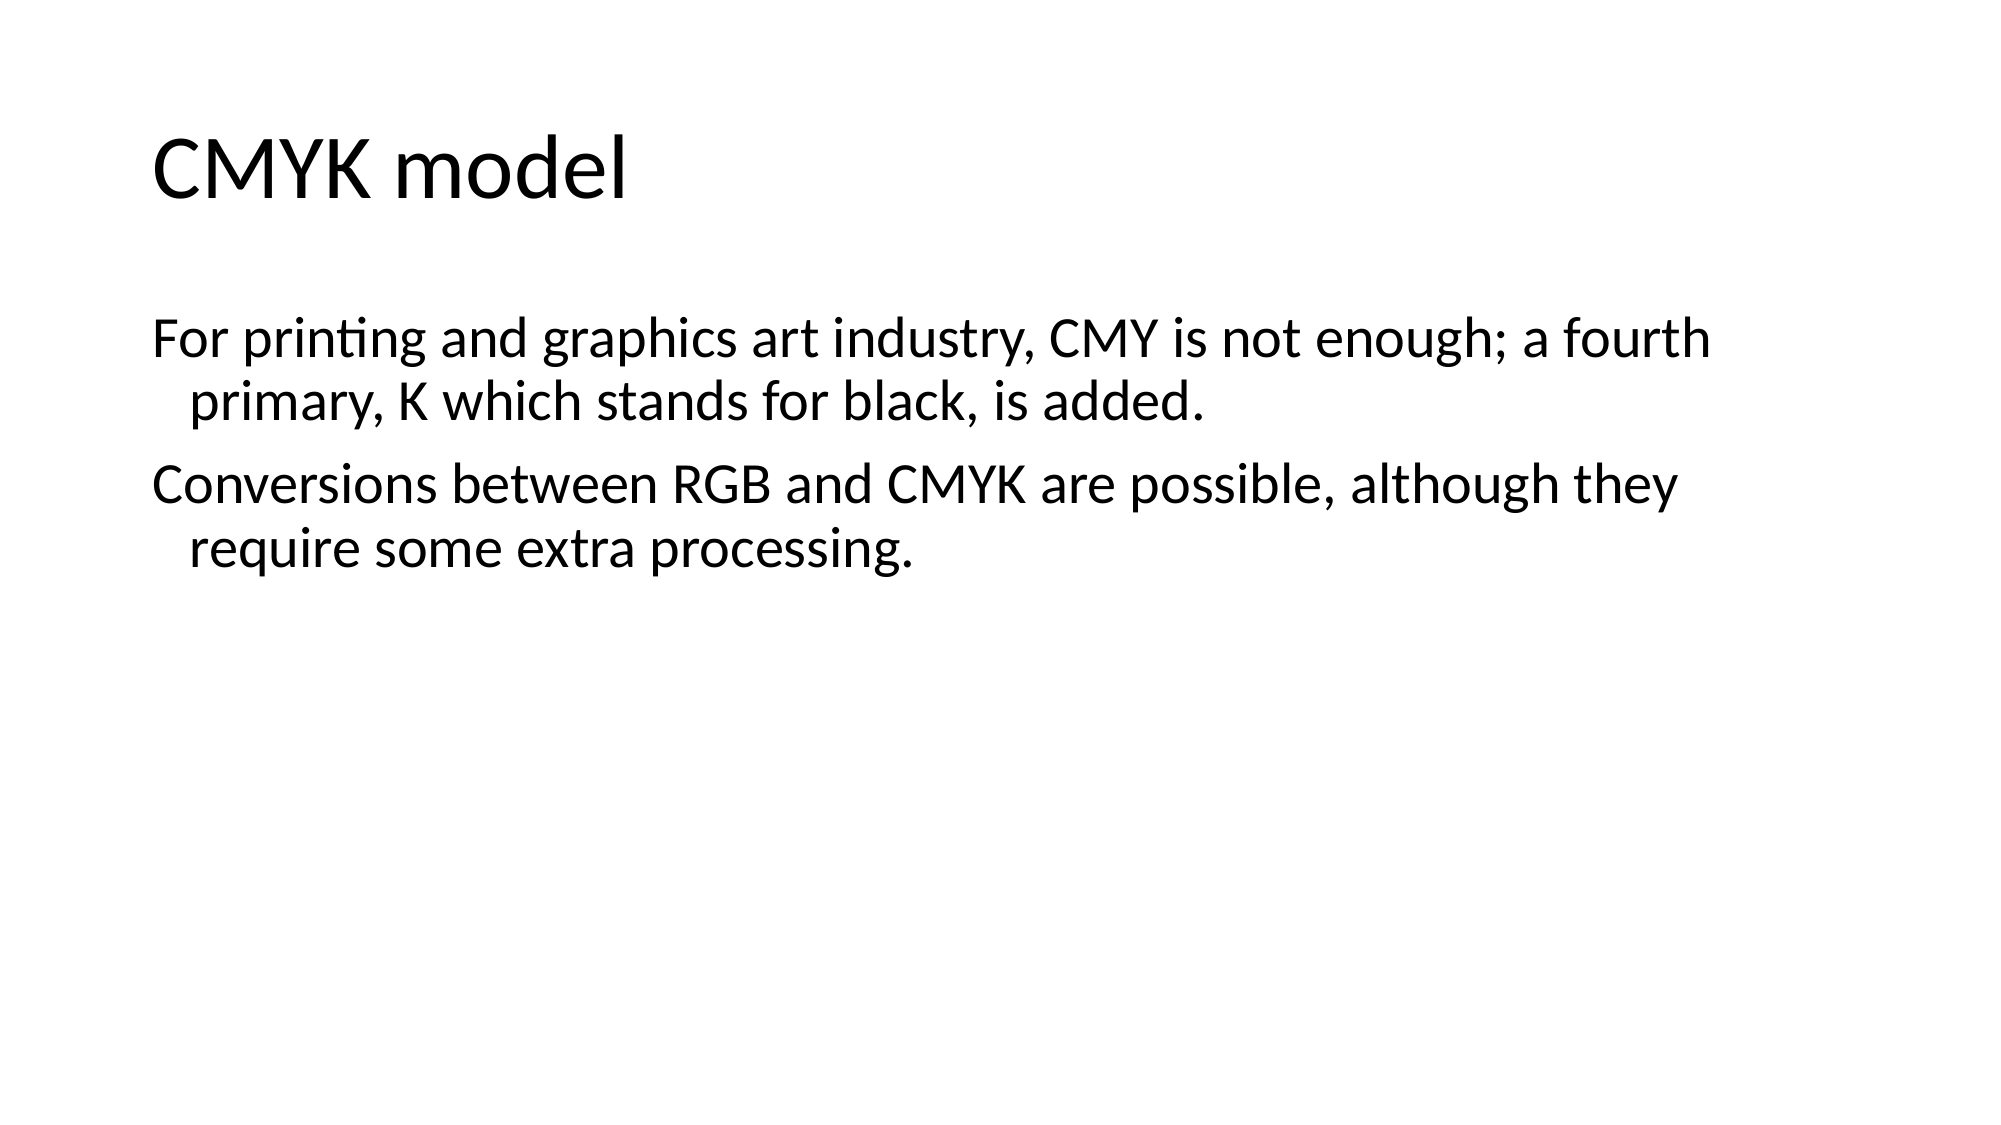

# CMYK model
For printing and graphics art industry, CMY is not enough; a fourth primary, K which stands for black, is added.
Conversions between RGB and CMYK are possible, although they require some extra processing.